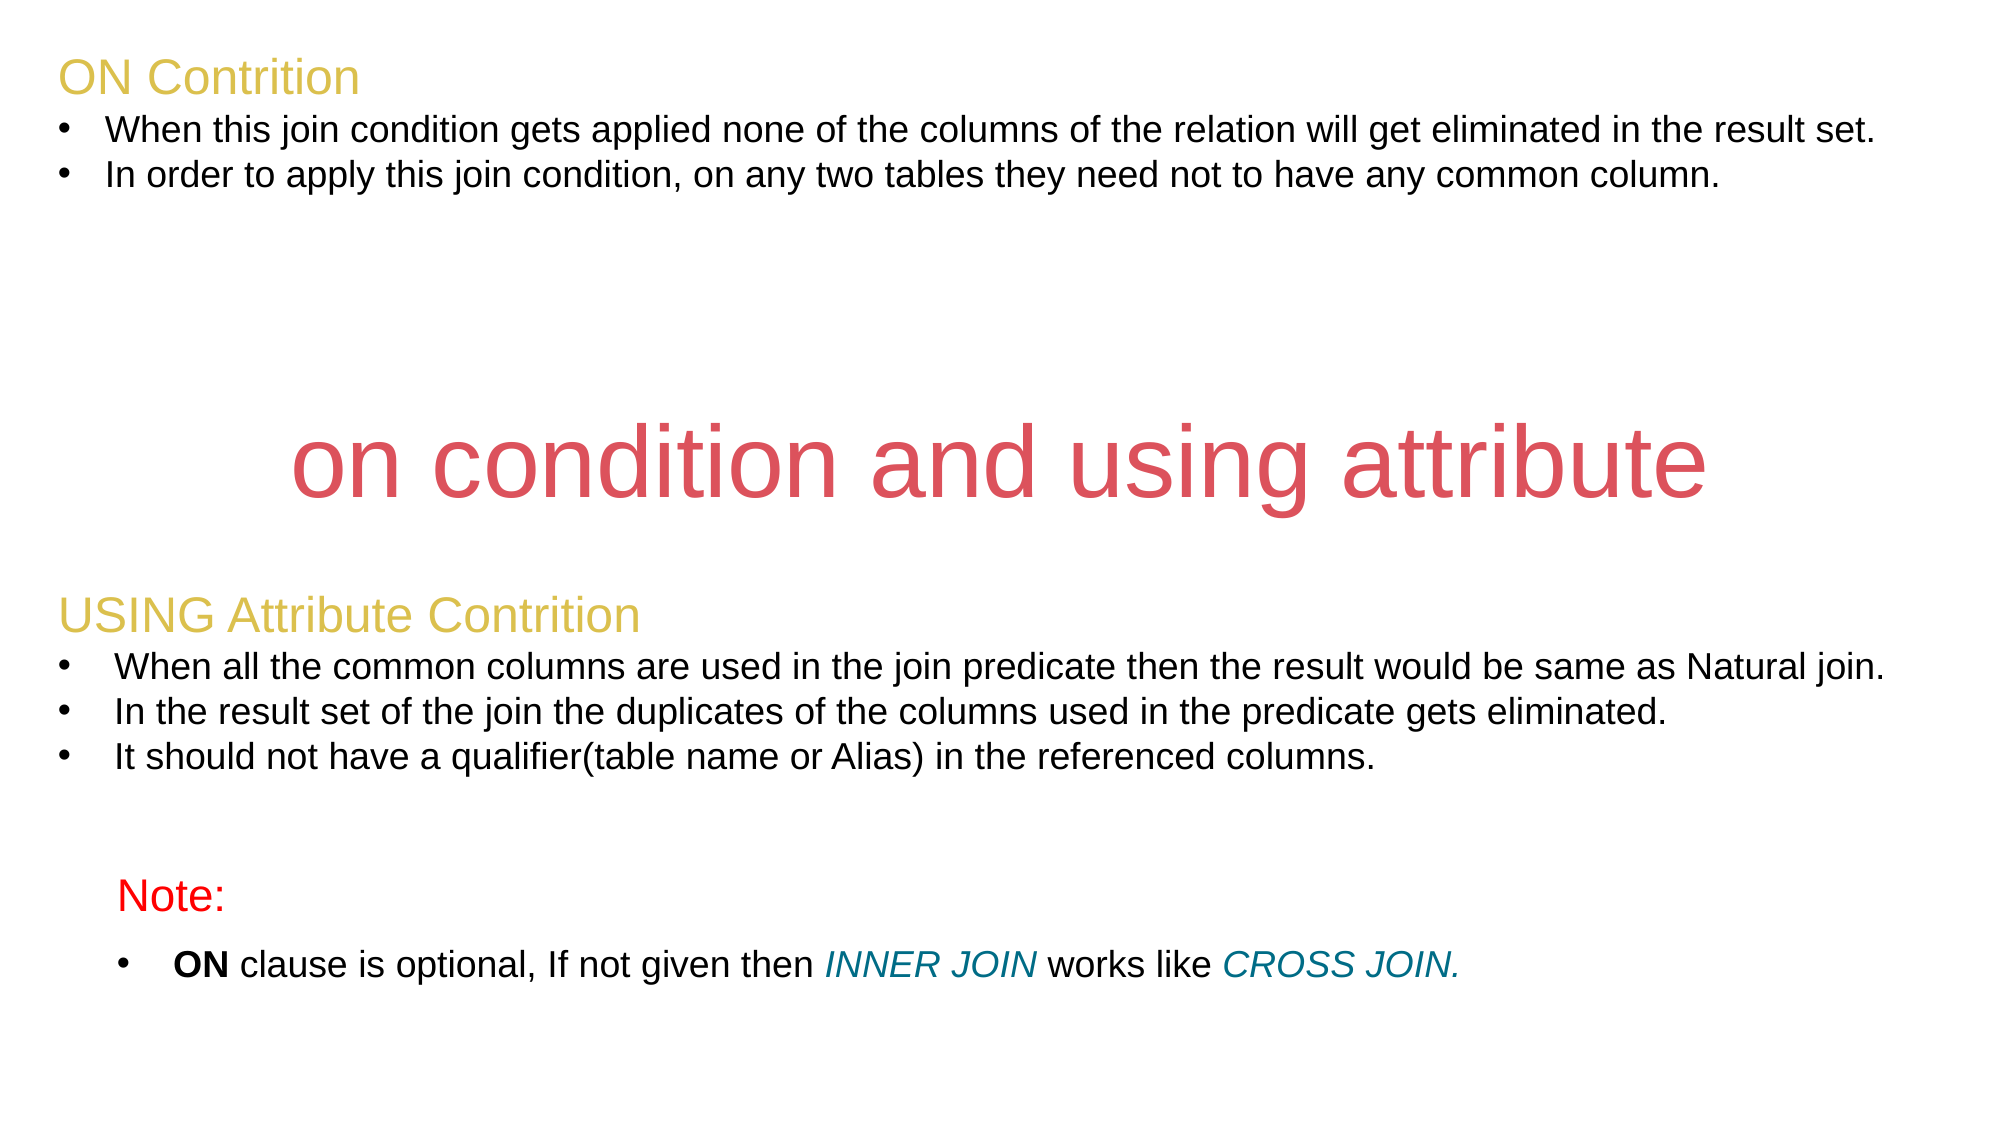

ON Contrition
When this join condition gets applied none of the columns of the relation will get eliminated in the result set.
In order to apply this join condition, on any two tables they need not to have any common column.
on condition and using attribute
USING Attribute Contrition
When all the common columns are used in the join predicate then the result would be same as Natural join.
In the result set of the join the duplicates of the columns used in the predicate gets eliminated.
It should not have a qualifier(table name or Alias) in the referenced columns.
Note:

ON clause is optional, If not given then INNER JOIN works like CROSS JOIN.